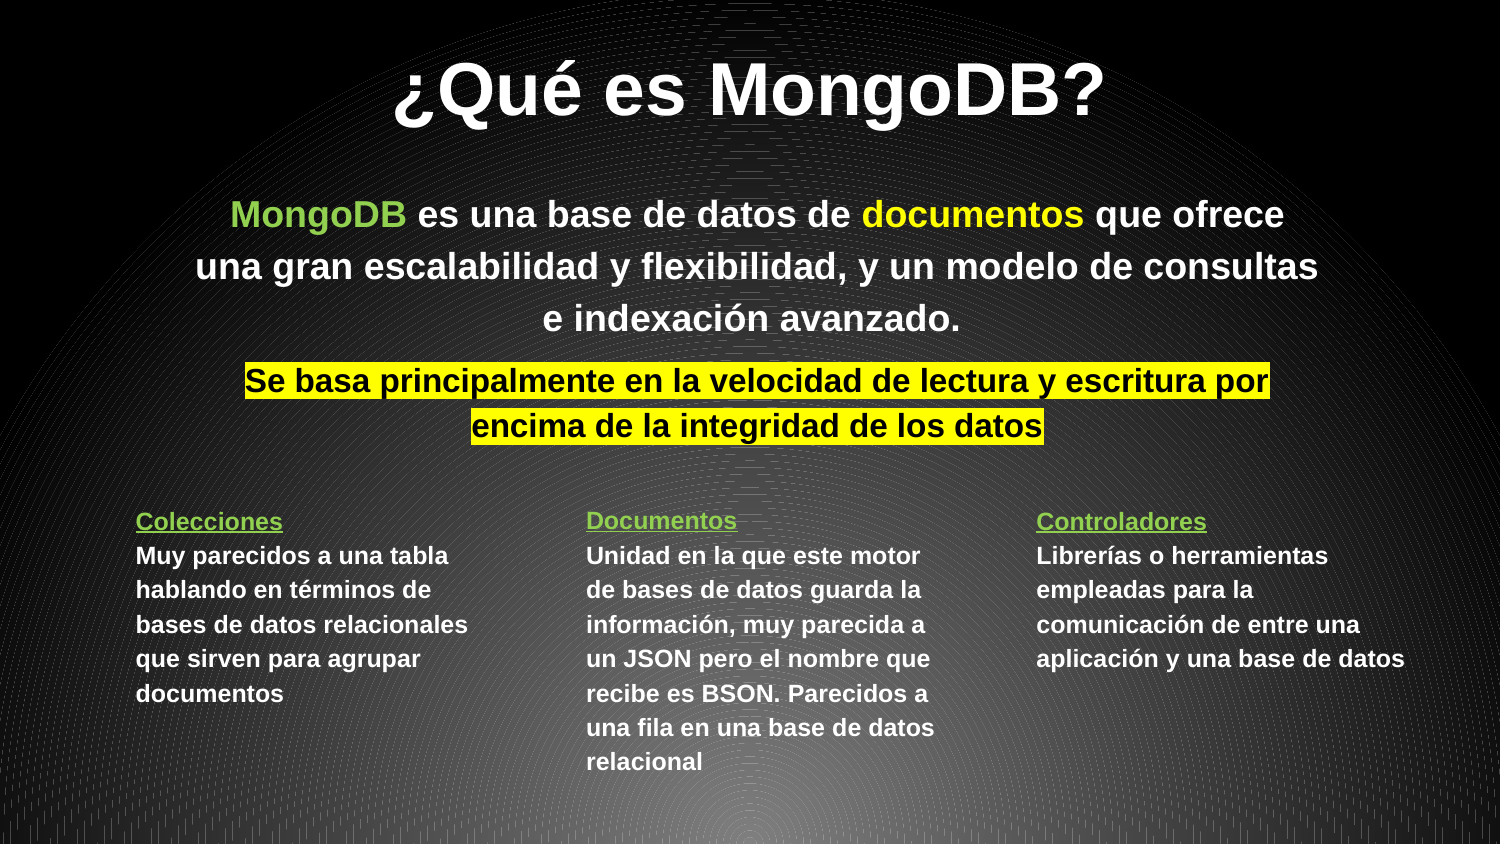

# ¿Qué es MongoDB?
MongoDB es una base de datos de documentos que ofrece una gran escalabilidad y flexibilidad, y un modelo de consultas e indexación avanzado.
Se basa principalmente en la velocidad de lectura y escritura por encima de la integridad de los datos
Colecciones
Muy parecidos a una tabla hablando en términos de bases de datos relacionales que sirven para agrupar documentos
Documentos
Unidad en la que este motor de bases de datos guarda la información, muy parecida a un JSON pero el nombre que recibe es BSON. Parecidos a una fila en una base de datos relacional
Controladores
Librerías o herramientas empleadas para la comunicación de entre una aplicación y una base de datos